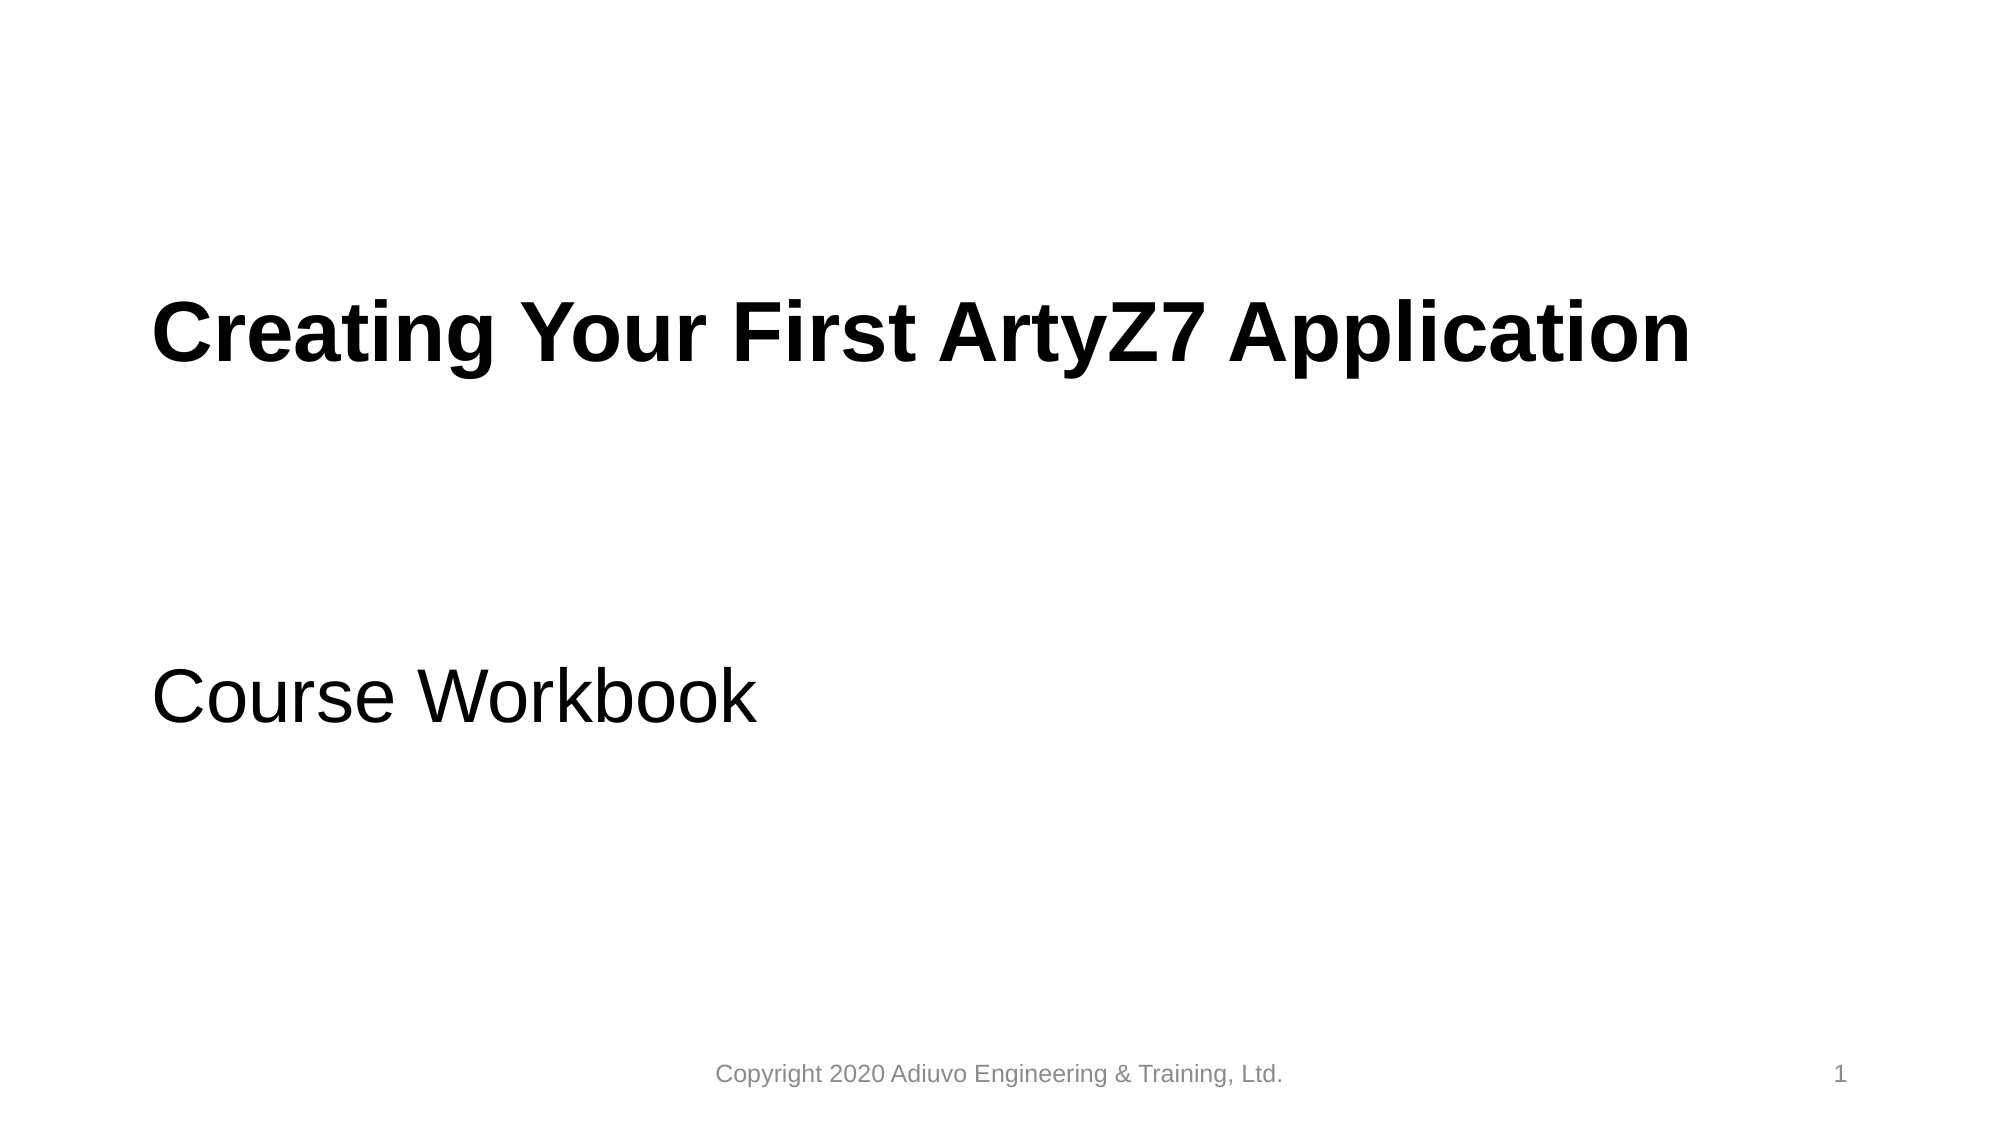

Creating Your First ArtyZ7 Application

Course Workbook
Copyright 2020 Adiuvo Engineering & Training, Ltd.
1